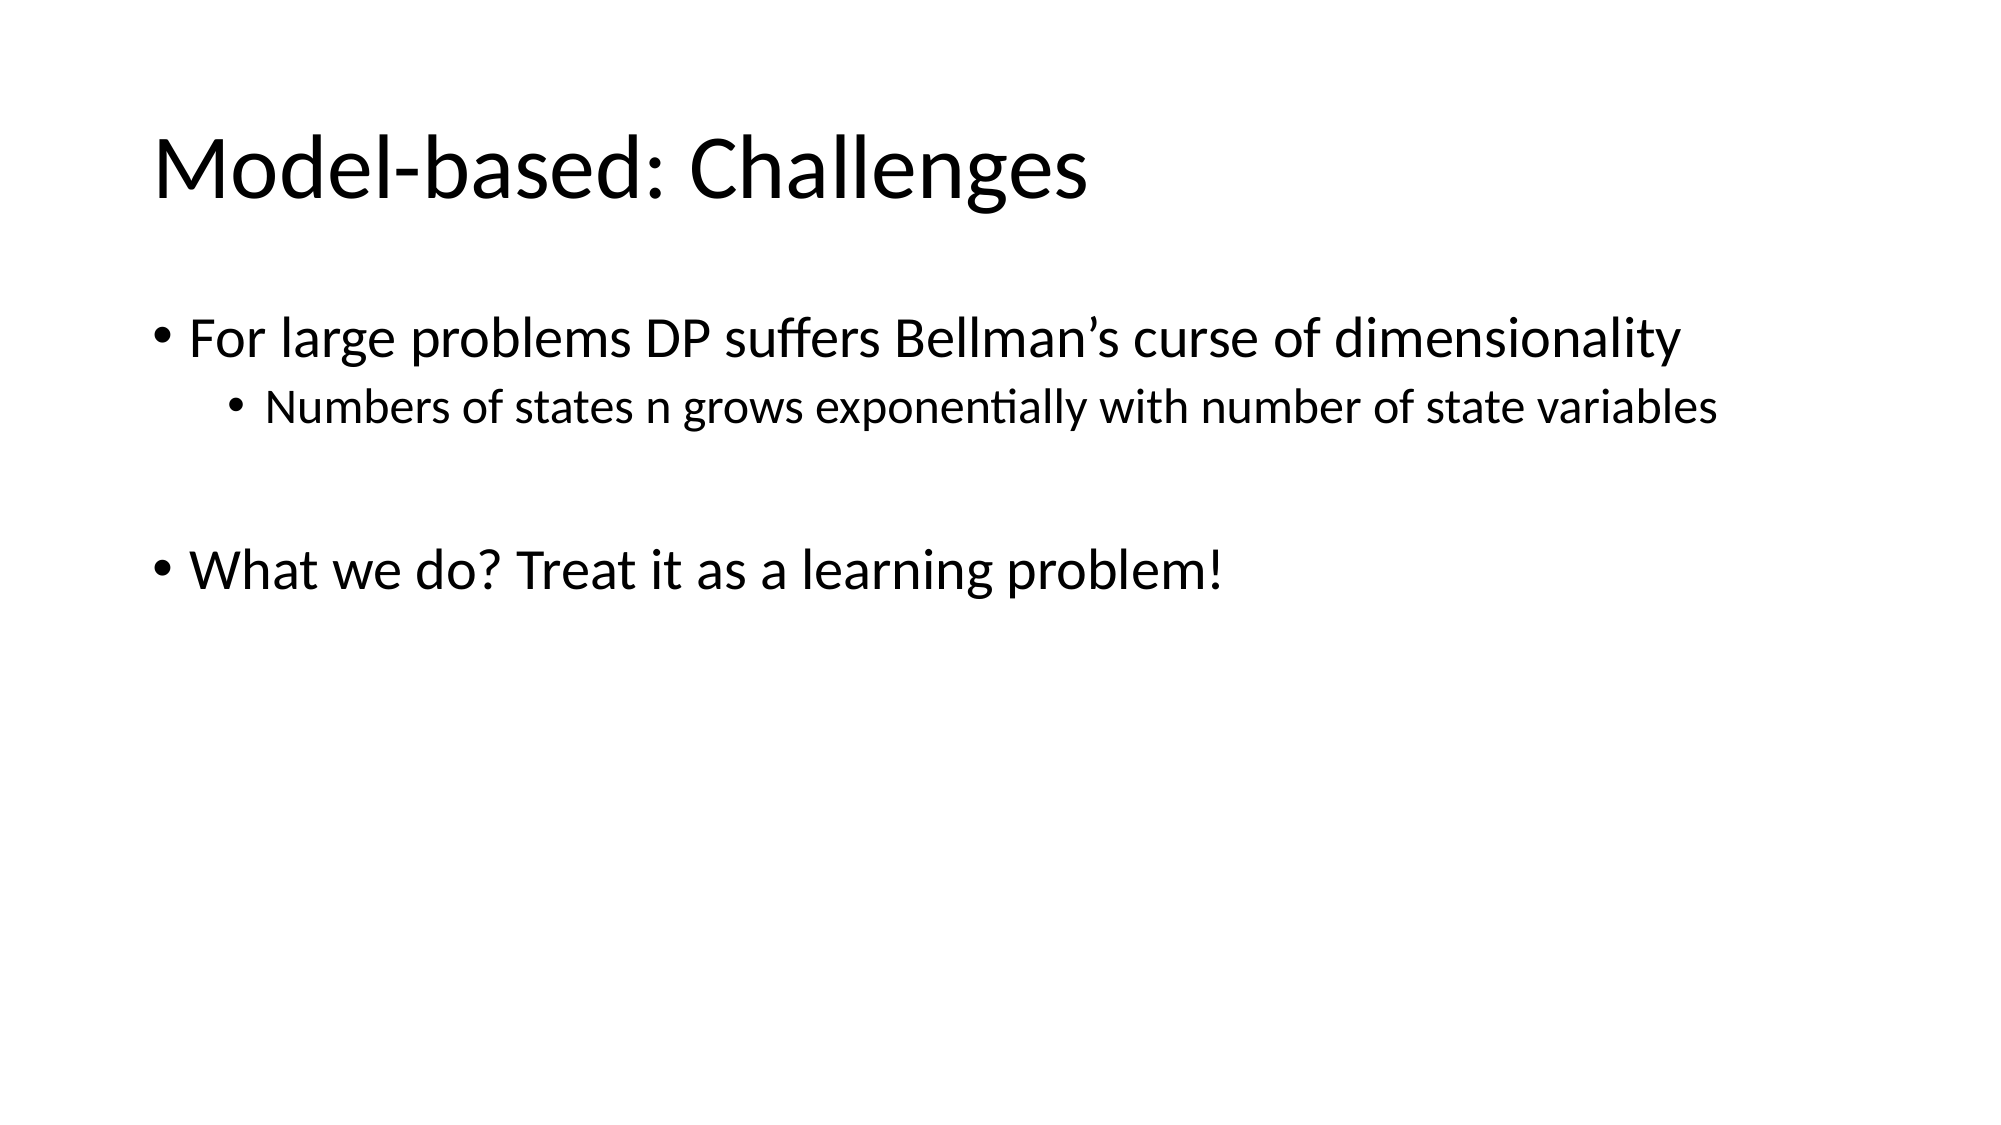

# Model-based: Challenges
For large problems DP suffers Bellman’s curse of dimensionality
Numbers of states n grows exponentially with number of state variables

What we do? Treat it as a learning problem!